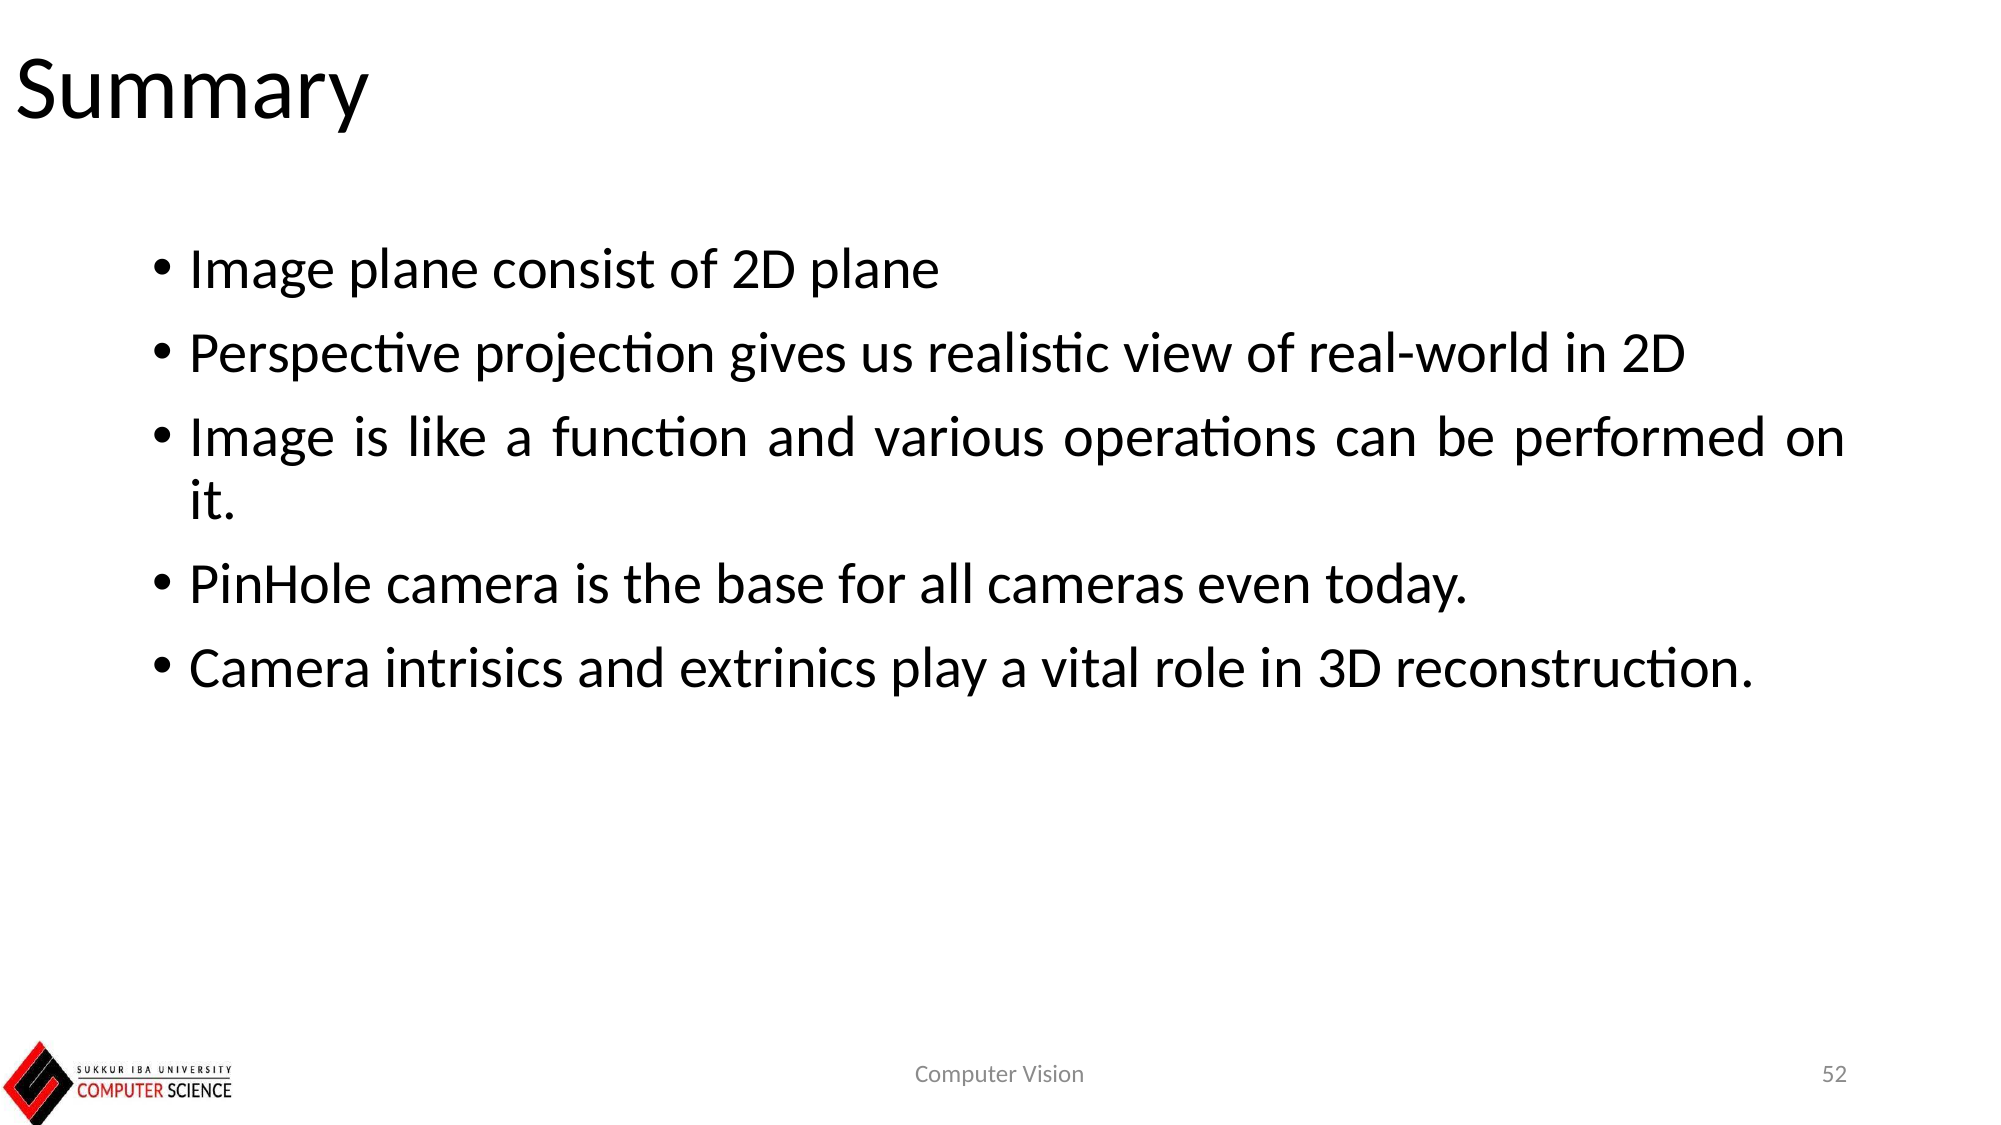

# Summary
Image plane consist of 2D plane
Perspective projection gives us realistic view of real-world in 2D
Image is like a function and various operations can be performed on it.
PinHole camera is the base for all cameras even today.
Camera intrisics and extrinics play a vital role in 3D reconstruction.

Computer Vision
52